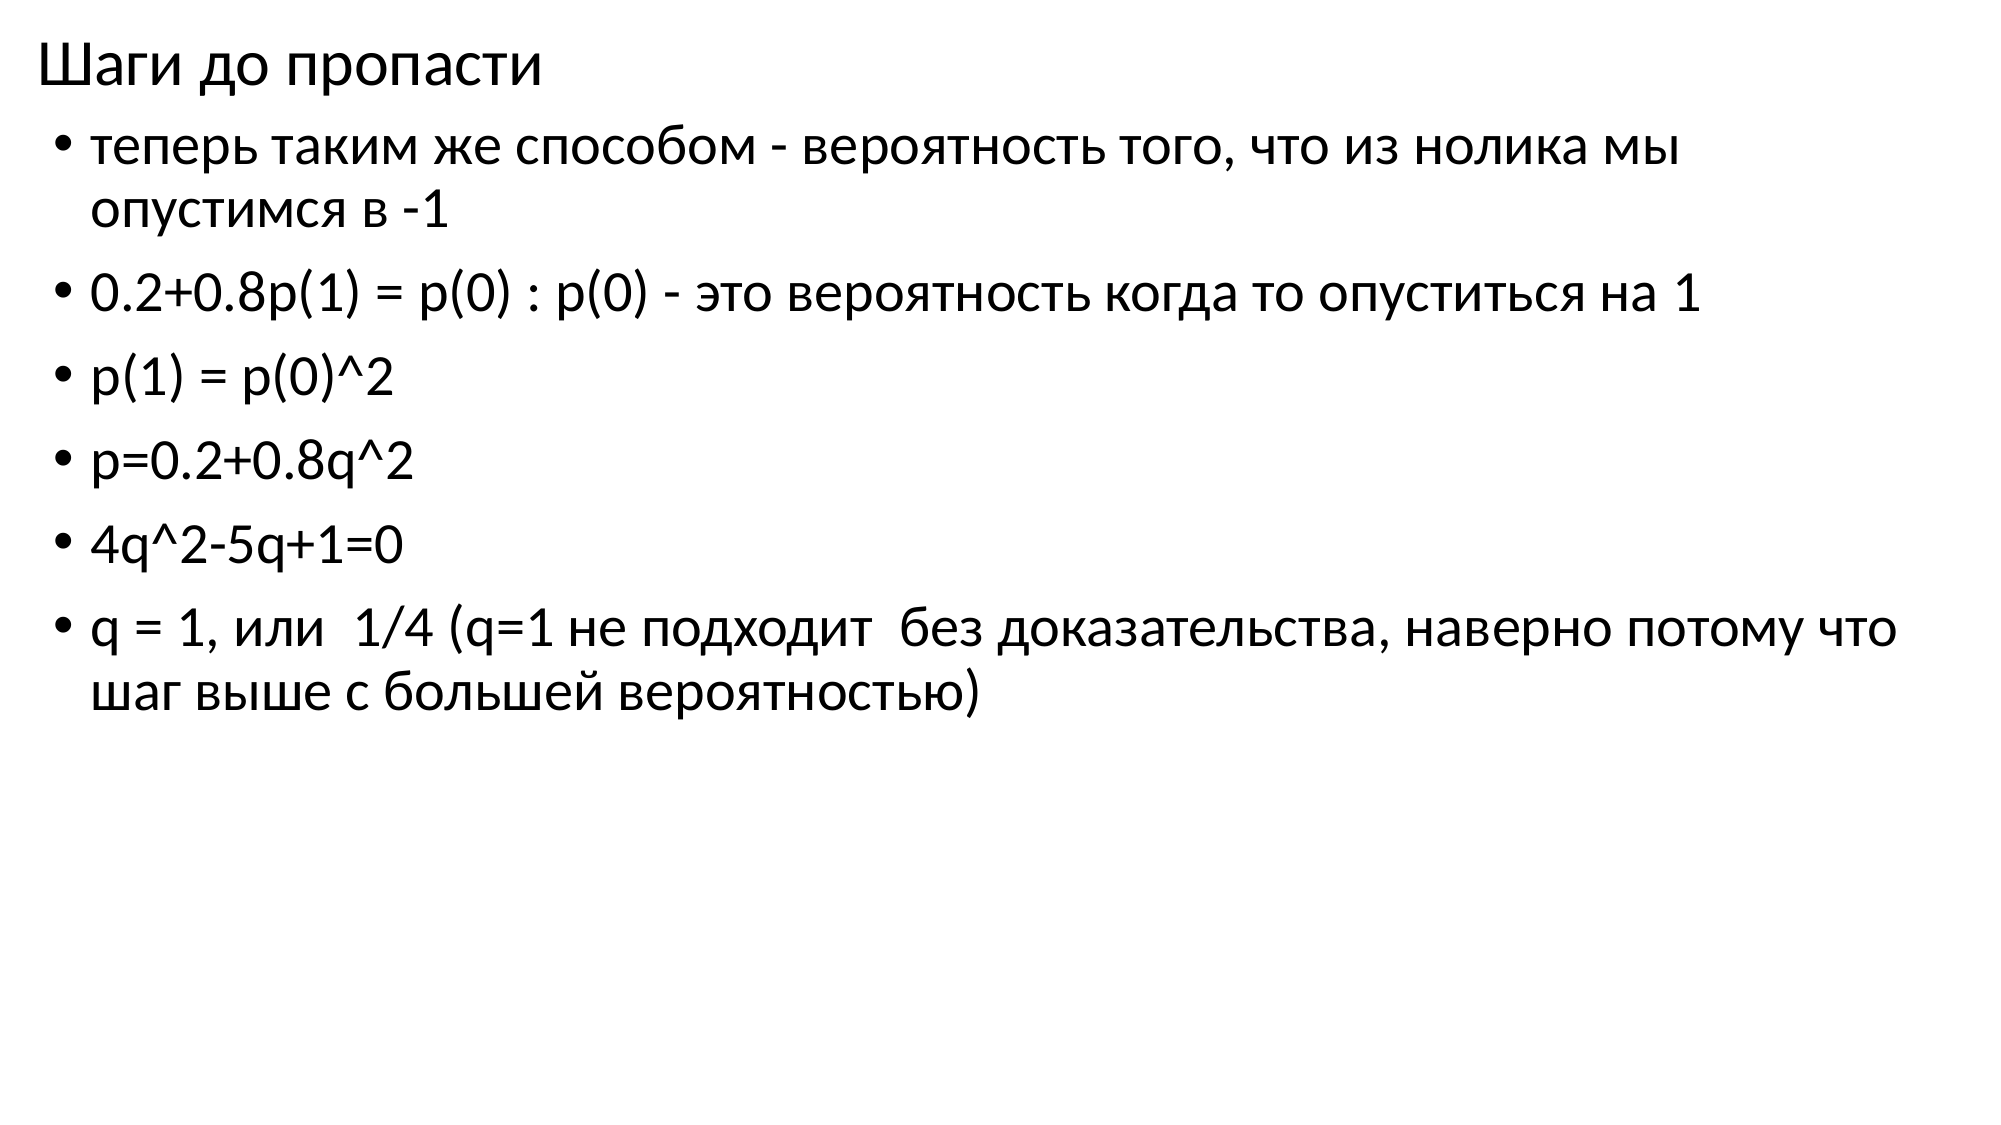

# Шаги до пропасти
теперь таким же способом - вероятность того, что из нолика мы опустимся в -1
0.2+0.8p(1) = p(0) : p(0) - это вероятность когда то опуститься на 1
p(1) = p(0)^2
p=0.2+0.8q^2
4q^2-5q+1=0
q = 1, или  1/4 (q=1 не подходит  без доказательства, наверно потому что шаг выше с большей вероятностью)